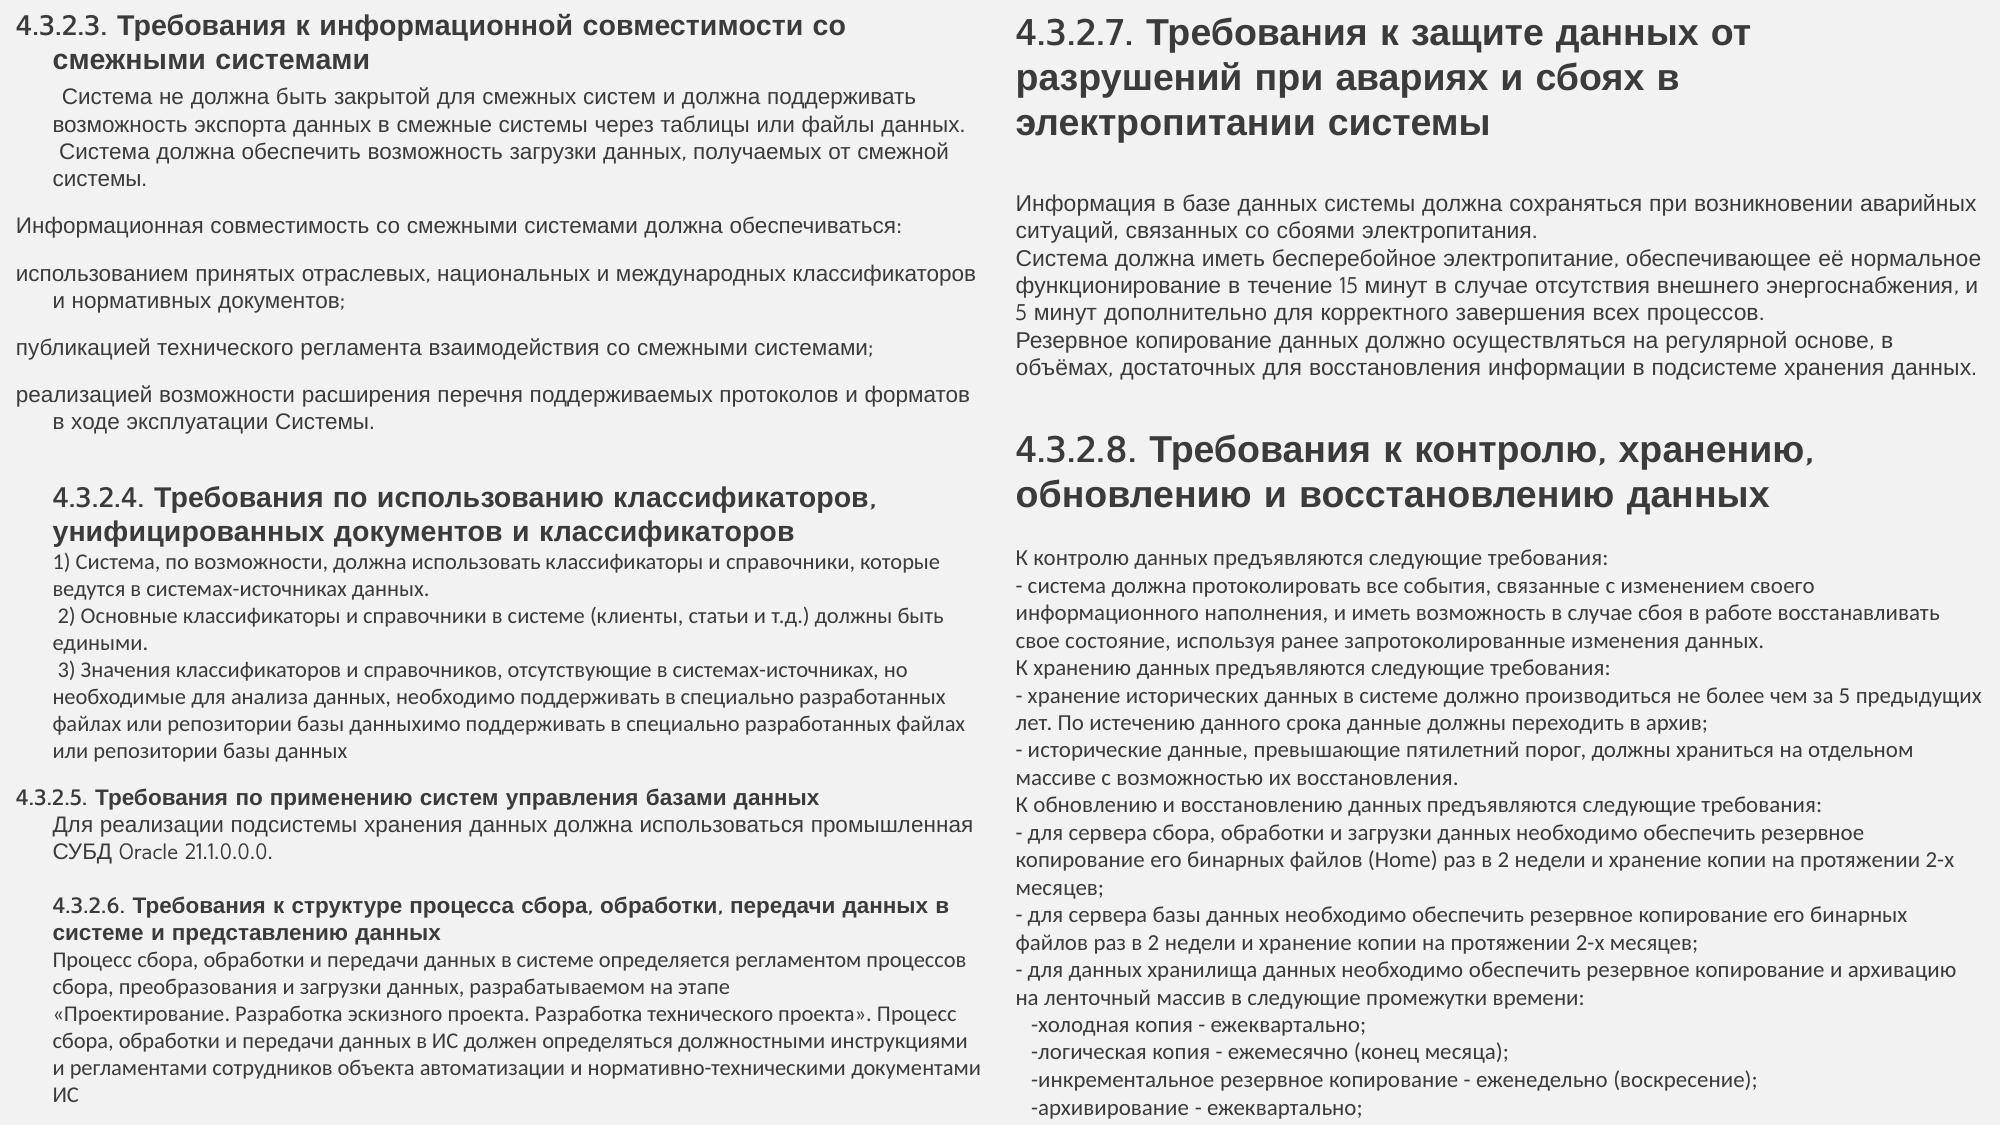

4.3.2.3. Требования к информационной совместимости со смежными системами
 Система не должна быть закрытой для смежных систем и должна поддерживать возможность экспорта данных в смежные системы через таблицы или файлы данных.
 Система должна обеспечить возможность загрузки данных, получаемых от смежной системы.
Информационная совместимость со смежными системами должна обеспечиваться:
использованием принятых отраслевых, национальных и международных классификаторов и нормативных документов;
публикацией технического регламента взаимодействия со смежными системами;
реализацией возможности расширения перечня поддерживаемых протоколов и форматов в ходе эксплуатации Системы.
4.3.2.4. Требования по использованию классификаторов, унифицированных документов и классификаторов
1) Система, по возможности, должна использовать классификаторы и справочники, которые ведутся в системах-источниках данных.
 2) Основные классификаторы и справочники в системе (клиенты, статьи и т.д.) должны быть едиными.
 3) Значения классификаторов и справочников, отсутствующие в системах-источниках, но необходимые для анализа данных, необходимо поддерживать в специально разработанных файлах или репозитории базы данныхимо поддерживать в специально разработанных файлах или репозитории базы данных
4.3.2.5. Требования по применению систем управления базами данных
Для реализации подсистемы хранения данных должна использоваться промышленная СУБД Oracle 21.1.0.0.0.
4.3.2.6. Требования к структуре процесса сбора, обработки, передачи данных в системе и представлению данных
Процесс сбора, обработки и передачи данных в системе определяется регламентом процессов сбора, преобразования и загрузки данных, разрабатываемом на этапе «Проектирование. Разработка эскизного проекта. Разработка технического проекта». Процесс сбора, обработки и передачи данных в ИС должен определяться должностными инструкциями и регламентами сотрудников объекта автоматизации и нормативно-техническими документами ИС
4.3.2.7. Требования к защите данных от разрушений при авариях и сбоях в электропитании системы
Информация в базе данных системы должна сохраняться при возникновении аварийных ситуаций, связанных со сбоями электропитания.
Система должна иметь бесперебойное электропитание, обеспечивающее её нормальное функционирование в течение 15 минут в случае отсутствия внешнего энергоснабжения, и 5 минут дополнительно для корректного завершения всех процессов.
Резервное копирование данных должно осуществляться на регулярной основе, в объёмах, достаточных для восстановления информации в подсистеме хранения данных.
4.3.2.8. Требования к контролю, хранению, обновлению и восстановлению данных
К контролю данных предъявляются следующие требования:
- система должна протоколировать все события, связанные с изменением своего информационного наполнения, и иметь возможность в случае сбоя в работе восстанавливать свое состояние, используя ранее запротоколированные изменения данных.
К хранению данных предъявляются следующие требования:
- хранение исторических данных в системе должно производиться не более чем за 5 предыдущих лет. По истечению данного срока данные должны переходить в архив;
- исторические данные, превышающие пятилетний порог, должны храниться на отдельном массиве с возможностью их восстановления.
К обновлению и восстановлению данных предъявляются следующие требования:
- для сервера сбора, обработки и загрузки данных необходимо обеспечить резервное копирование его бинарных файлов (Home) раз в 2 недели и хранение копии на протяжении 2-х месяцев;
- для сервера базы данных необходимо обеспечить резервное копирование его бинарных файлов раз в 2 недели и хранение копии на протяжении 2-х месяцев;
- для данных хранилища данных необходимо обеспечить резервное копирование и архивацию на ленточный массив в следующие промежутки времени:
   -холодная копия - ежеквартально;
   -логическая копия - ежемесячно (конец месяца);
   -инкрементальное резервное копирование - еженедельно (воскресение);
   -архивирование - ежеквартально;